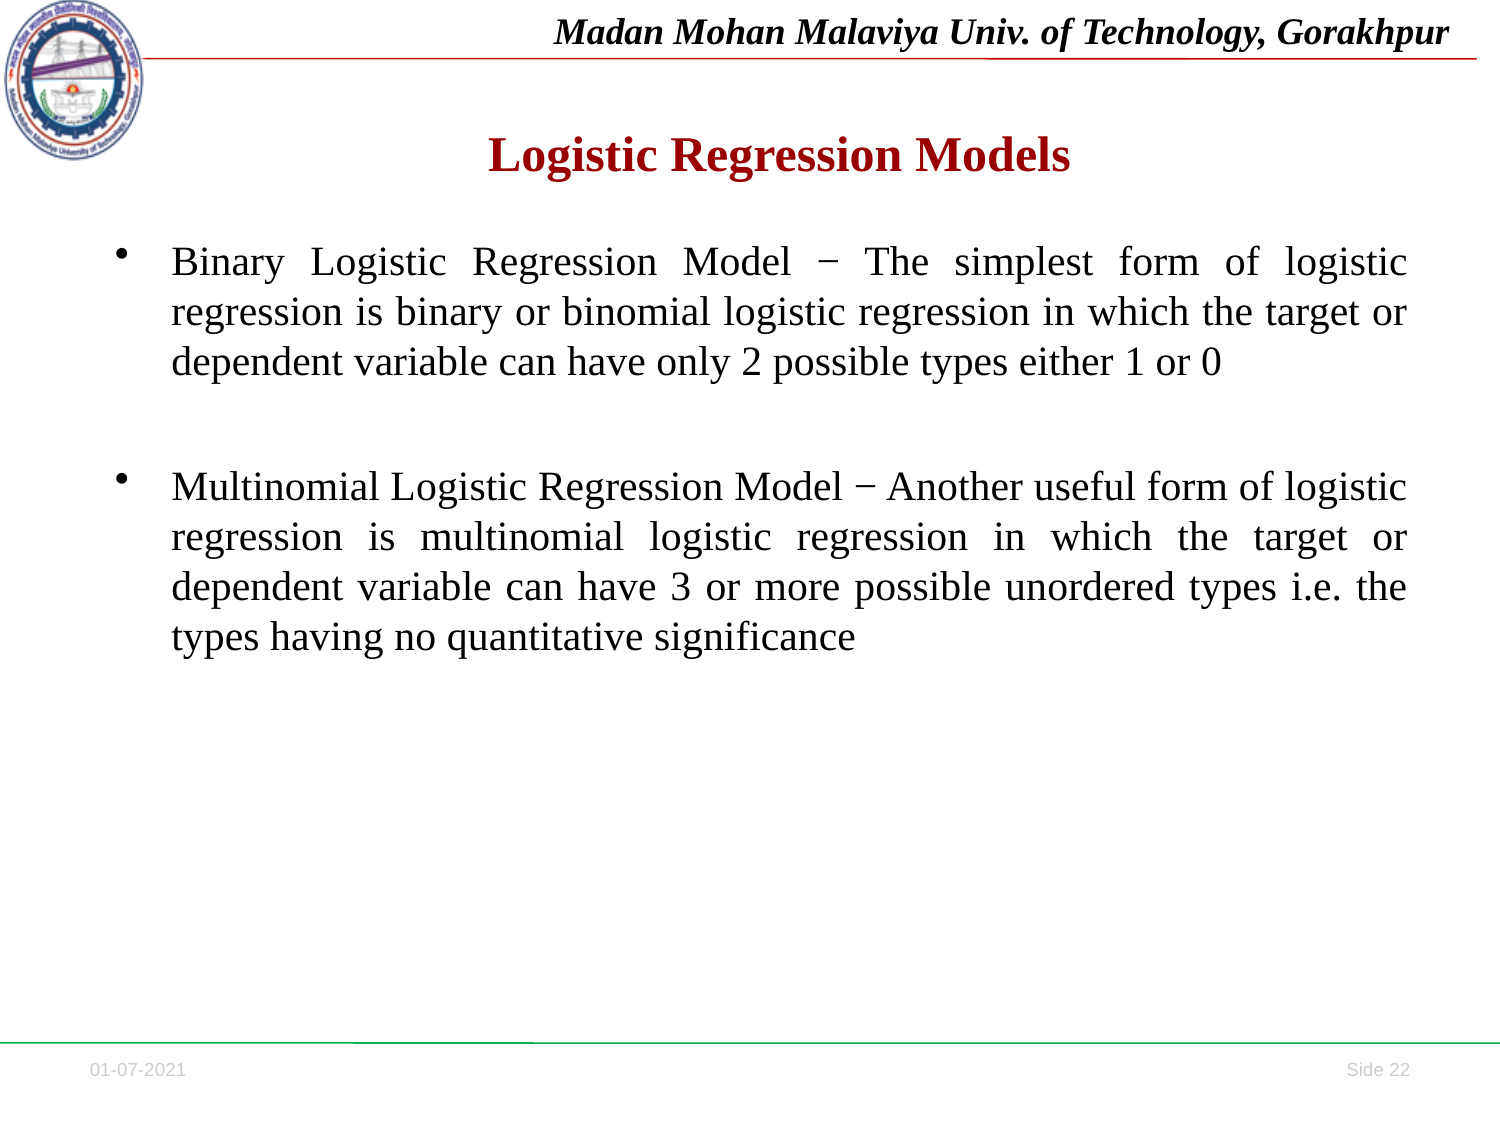

# Logistic Regression Models
Binary Logistic Regression Model − The simplest form of logistic regression is binary or binomial logistic regression in which the target or dependent variable can have only 2 possible types either 1 or 0

Multinomial Logistic Regression Model − Another useful form of logistic regression is multinomial logistic regression in which the target or dependent variable can have 3 or more possible unordered types i.e. the types having no quantitative significance